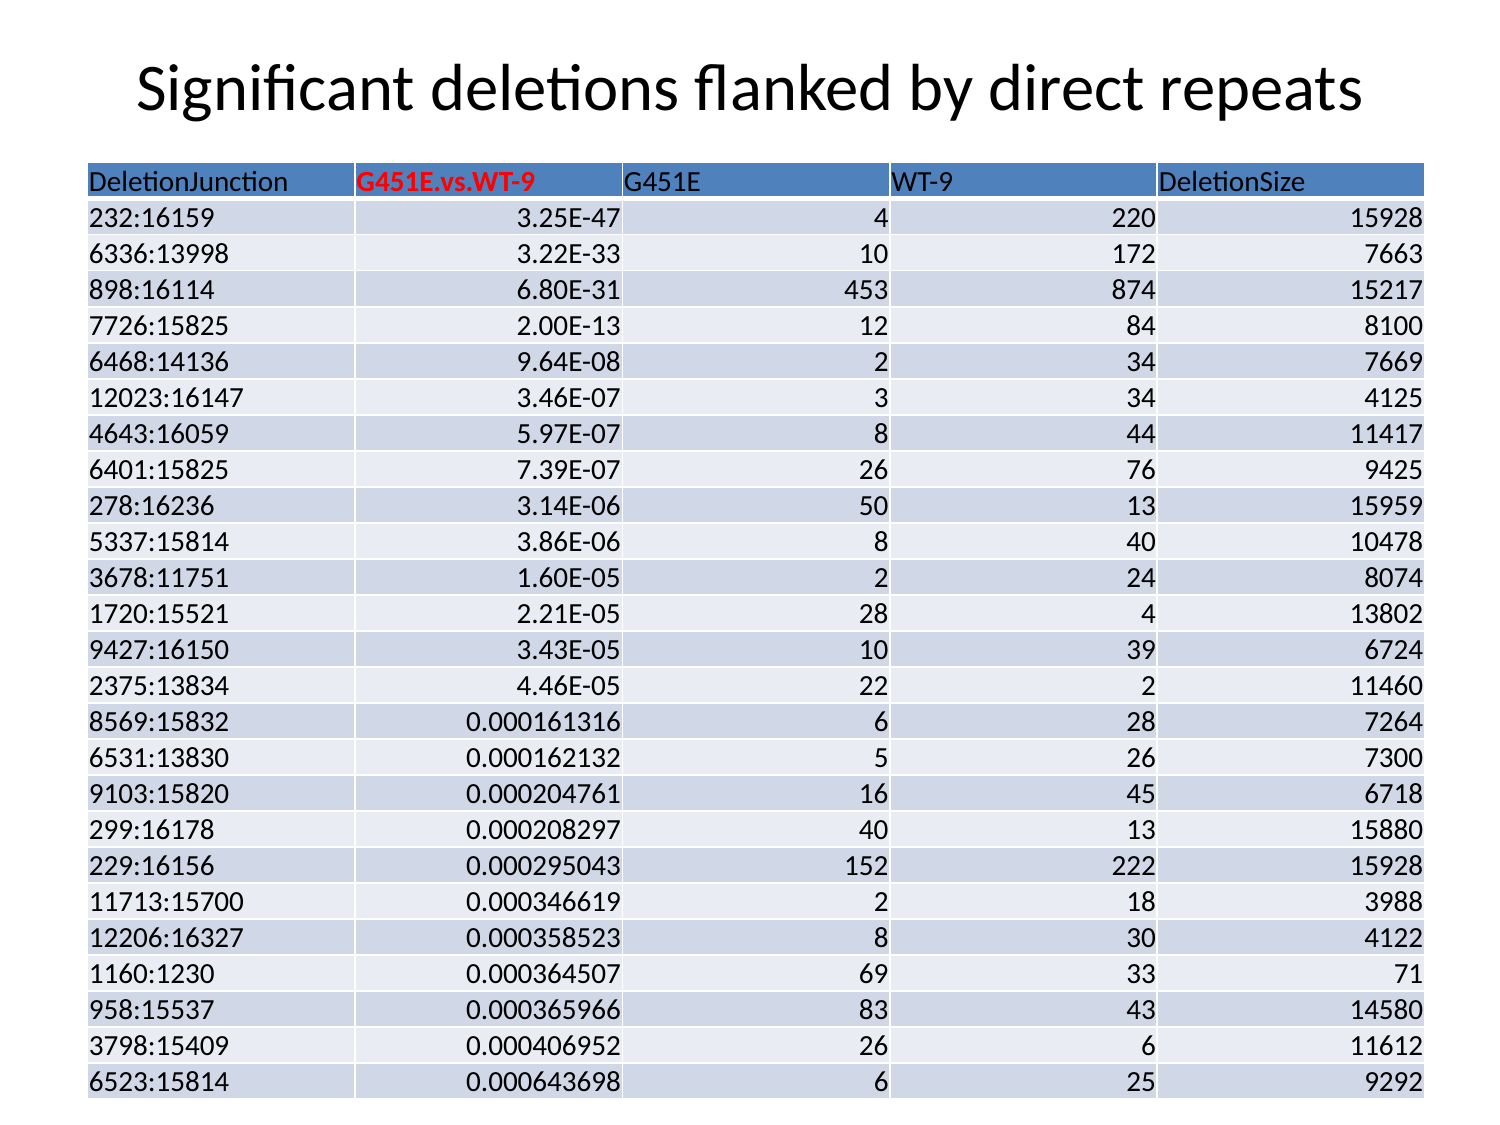

# Significant deletions flanked by direct repeats
| DeletionJunction | G451E.vs.WT-9 | G451E | WT-9 | DeletionSize |
| --- | --- | --- | --- | --- |
| 232:16159 | 3.25E-47 | 4 | 220 | 15928 |
| 6336:13998 | 3.22E-33 | 10 | 172 | 7663 |
| 898:16114 | 6.80E-31 | 453 | 874 | 15217 |
| 7726:15825 | 2.00E-13 | 12 | 84 | 8100 |
| 6468:14136 | 9.64E-08 | 2 | 34 | 7669 |
| 12023:16147 | 3.46E-07 | 3 | 34 | 4125 |
| 4643:16059 | 5.97E-07 | 8 | 44 | 11417 |
| 6401:15825 | 7.39E-07 | 26 | 76 | 9425 |
| 278:16236 | 3.14E-06 | 50 | 13 | 15959 |
| 5337:15814 | 3.86E-06 | 8 | 40 | 10478 |
| 3678:11751 | 1.60E-05 | 2 | 24 | 8074 |
| 1720:15521 | 2.21E-05 | 28 | 4 | 13802 |
| 9427:16150 | 3.43E-05 | 10 | 39 | 6724 |
| 2375:13834 | 4.46E-05 | 22 | 2 | 11460 |
| 8569:15832 | 0.000161316 | 6 | 28 | 7264 |
| 6531:13830 | 0.000162132 | 5 | 26 | 7300 |
| 9103:15820 | 0.000204761 | 16 | 45 | 6718 |
| 299:16178 | 0.000208297 | 40 | 13 | 15880 |
| 229:16156 | 0.000295043 | 152 | 222 | 15928 |
| 11713:15700 | 0.000346619 | 2 | 18 | 3988 |
| 12206:16327 | 0.000358523 | 8 | 30 | 4122 |
| 1160:1230 | 0.000364507 | 69 | 33 | 71 |
| 958:15537 | 0.000365966 | 83 | 43 | 14580 |
| 3798:15409 | 0.000406952 | 26 | 6 | 11612 |
| 6523:15814 | 0.000643698 | 6 | 25 | 9292 |